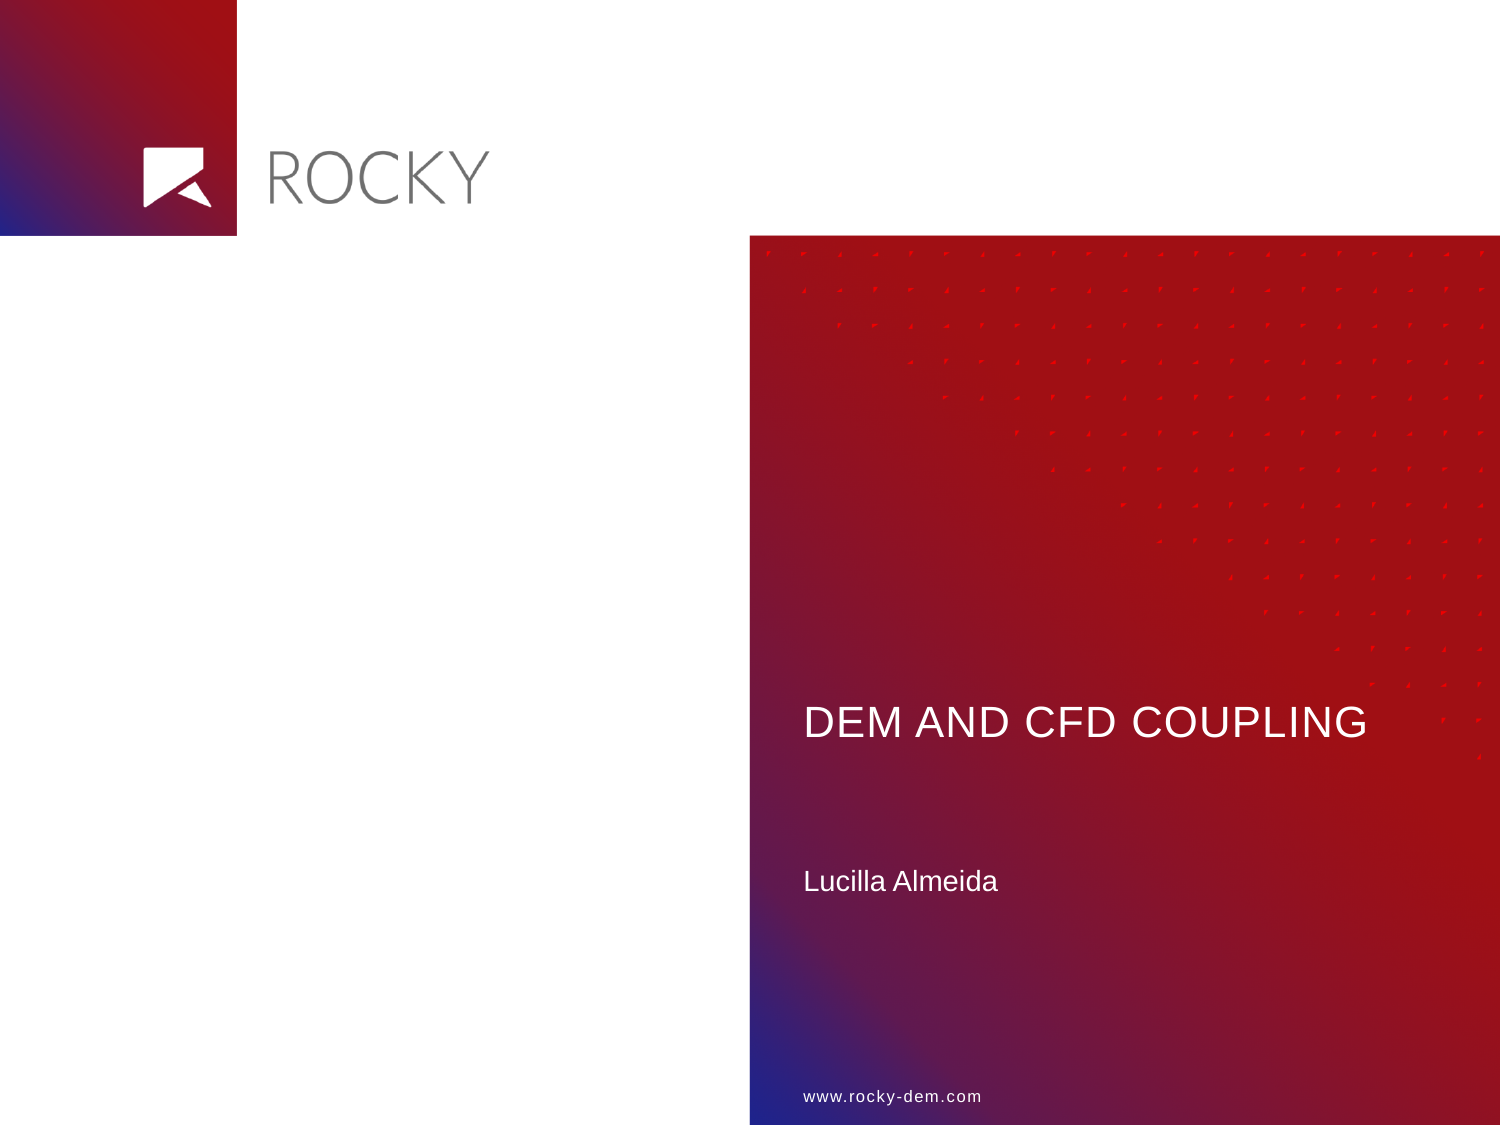

# DEM and CFD Coupling
Lucilla Almeida